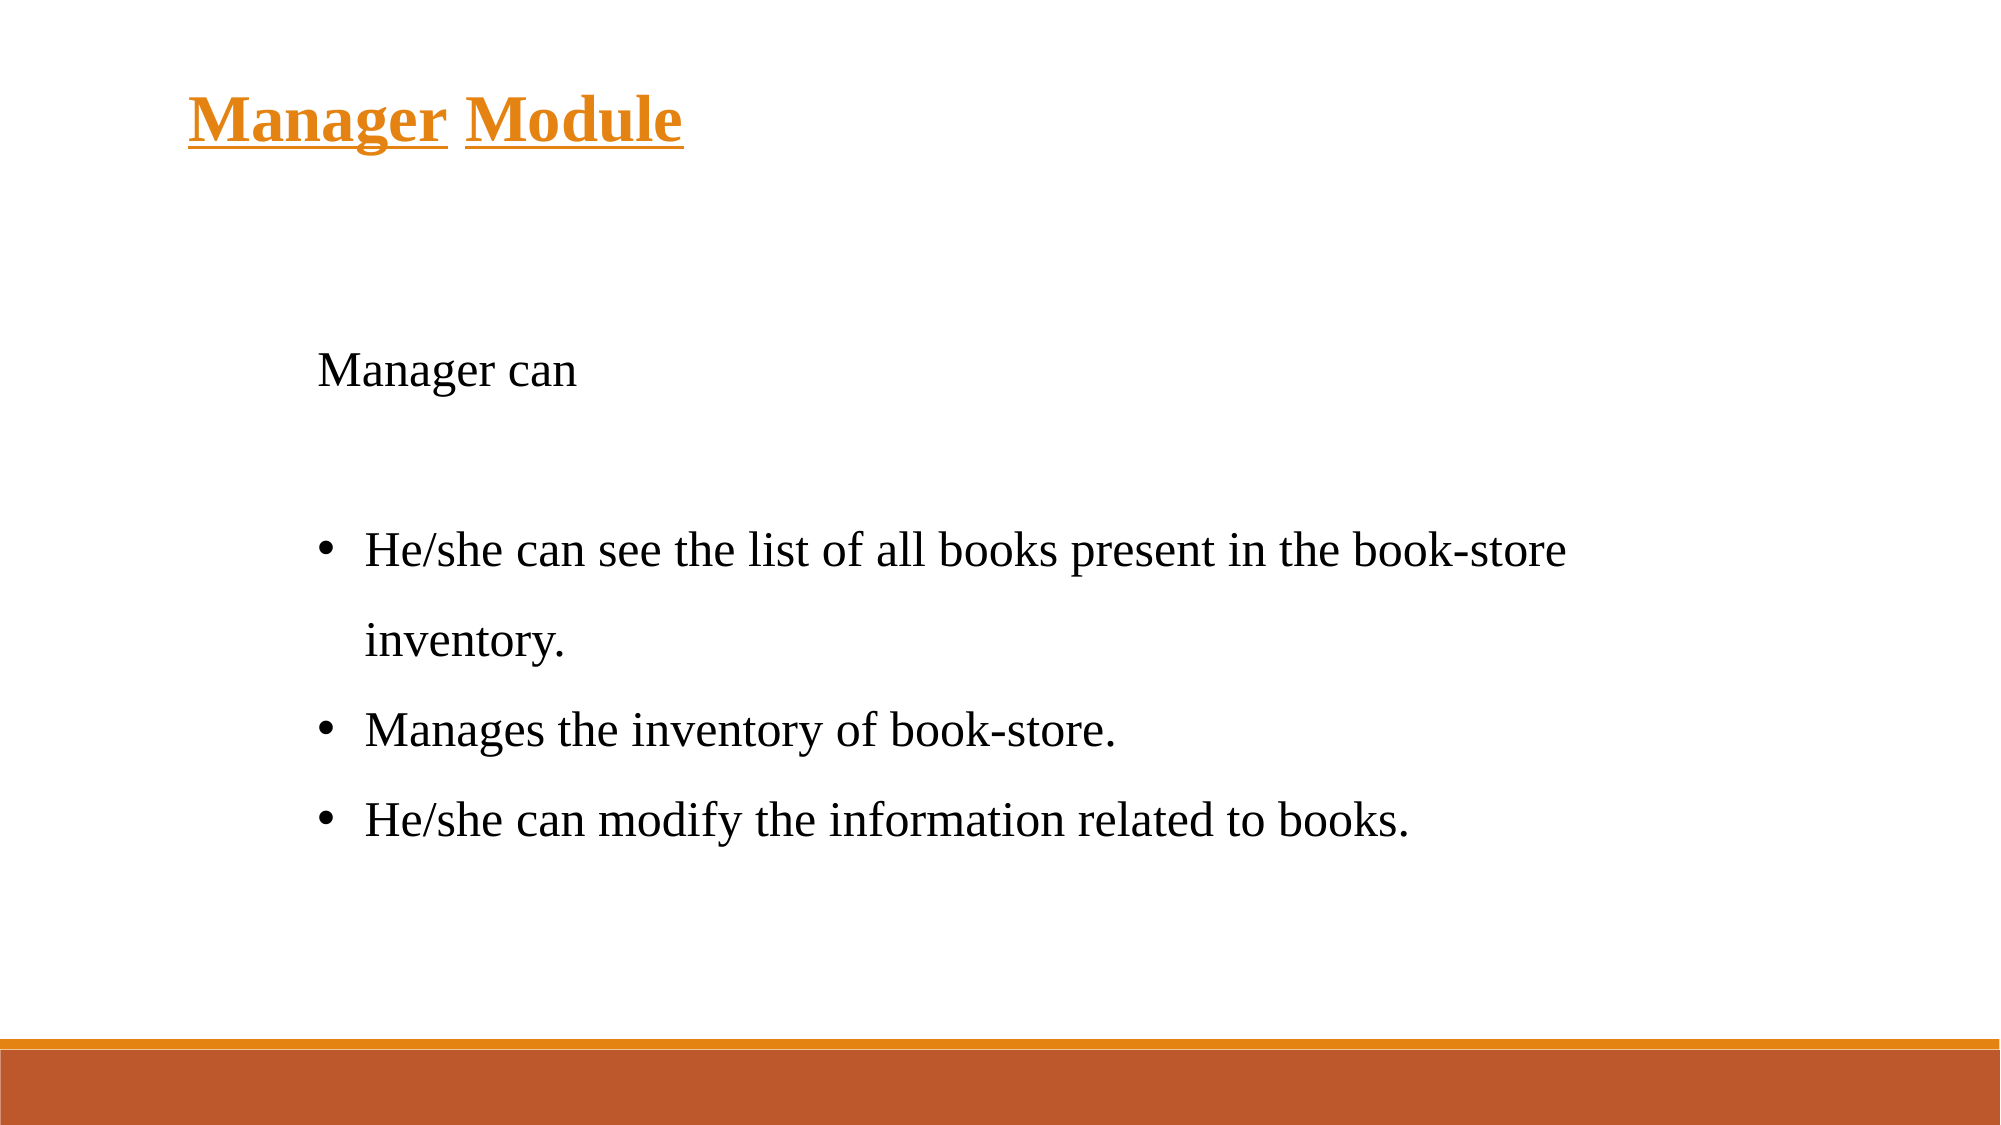

Manager Module
Manager can

He/she can see the list of all books present in the book-store inventory.
Manages the inventory of book-store.
He/she can modify the information related to books.